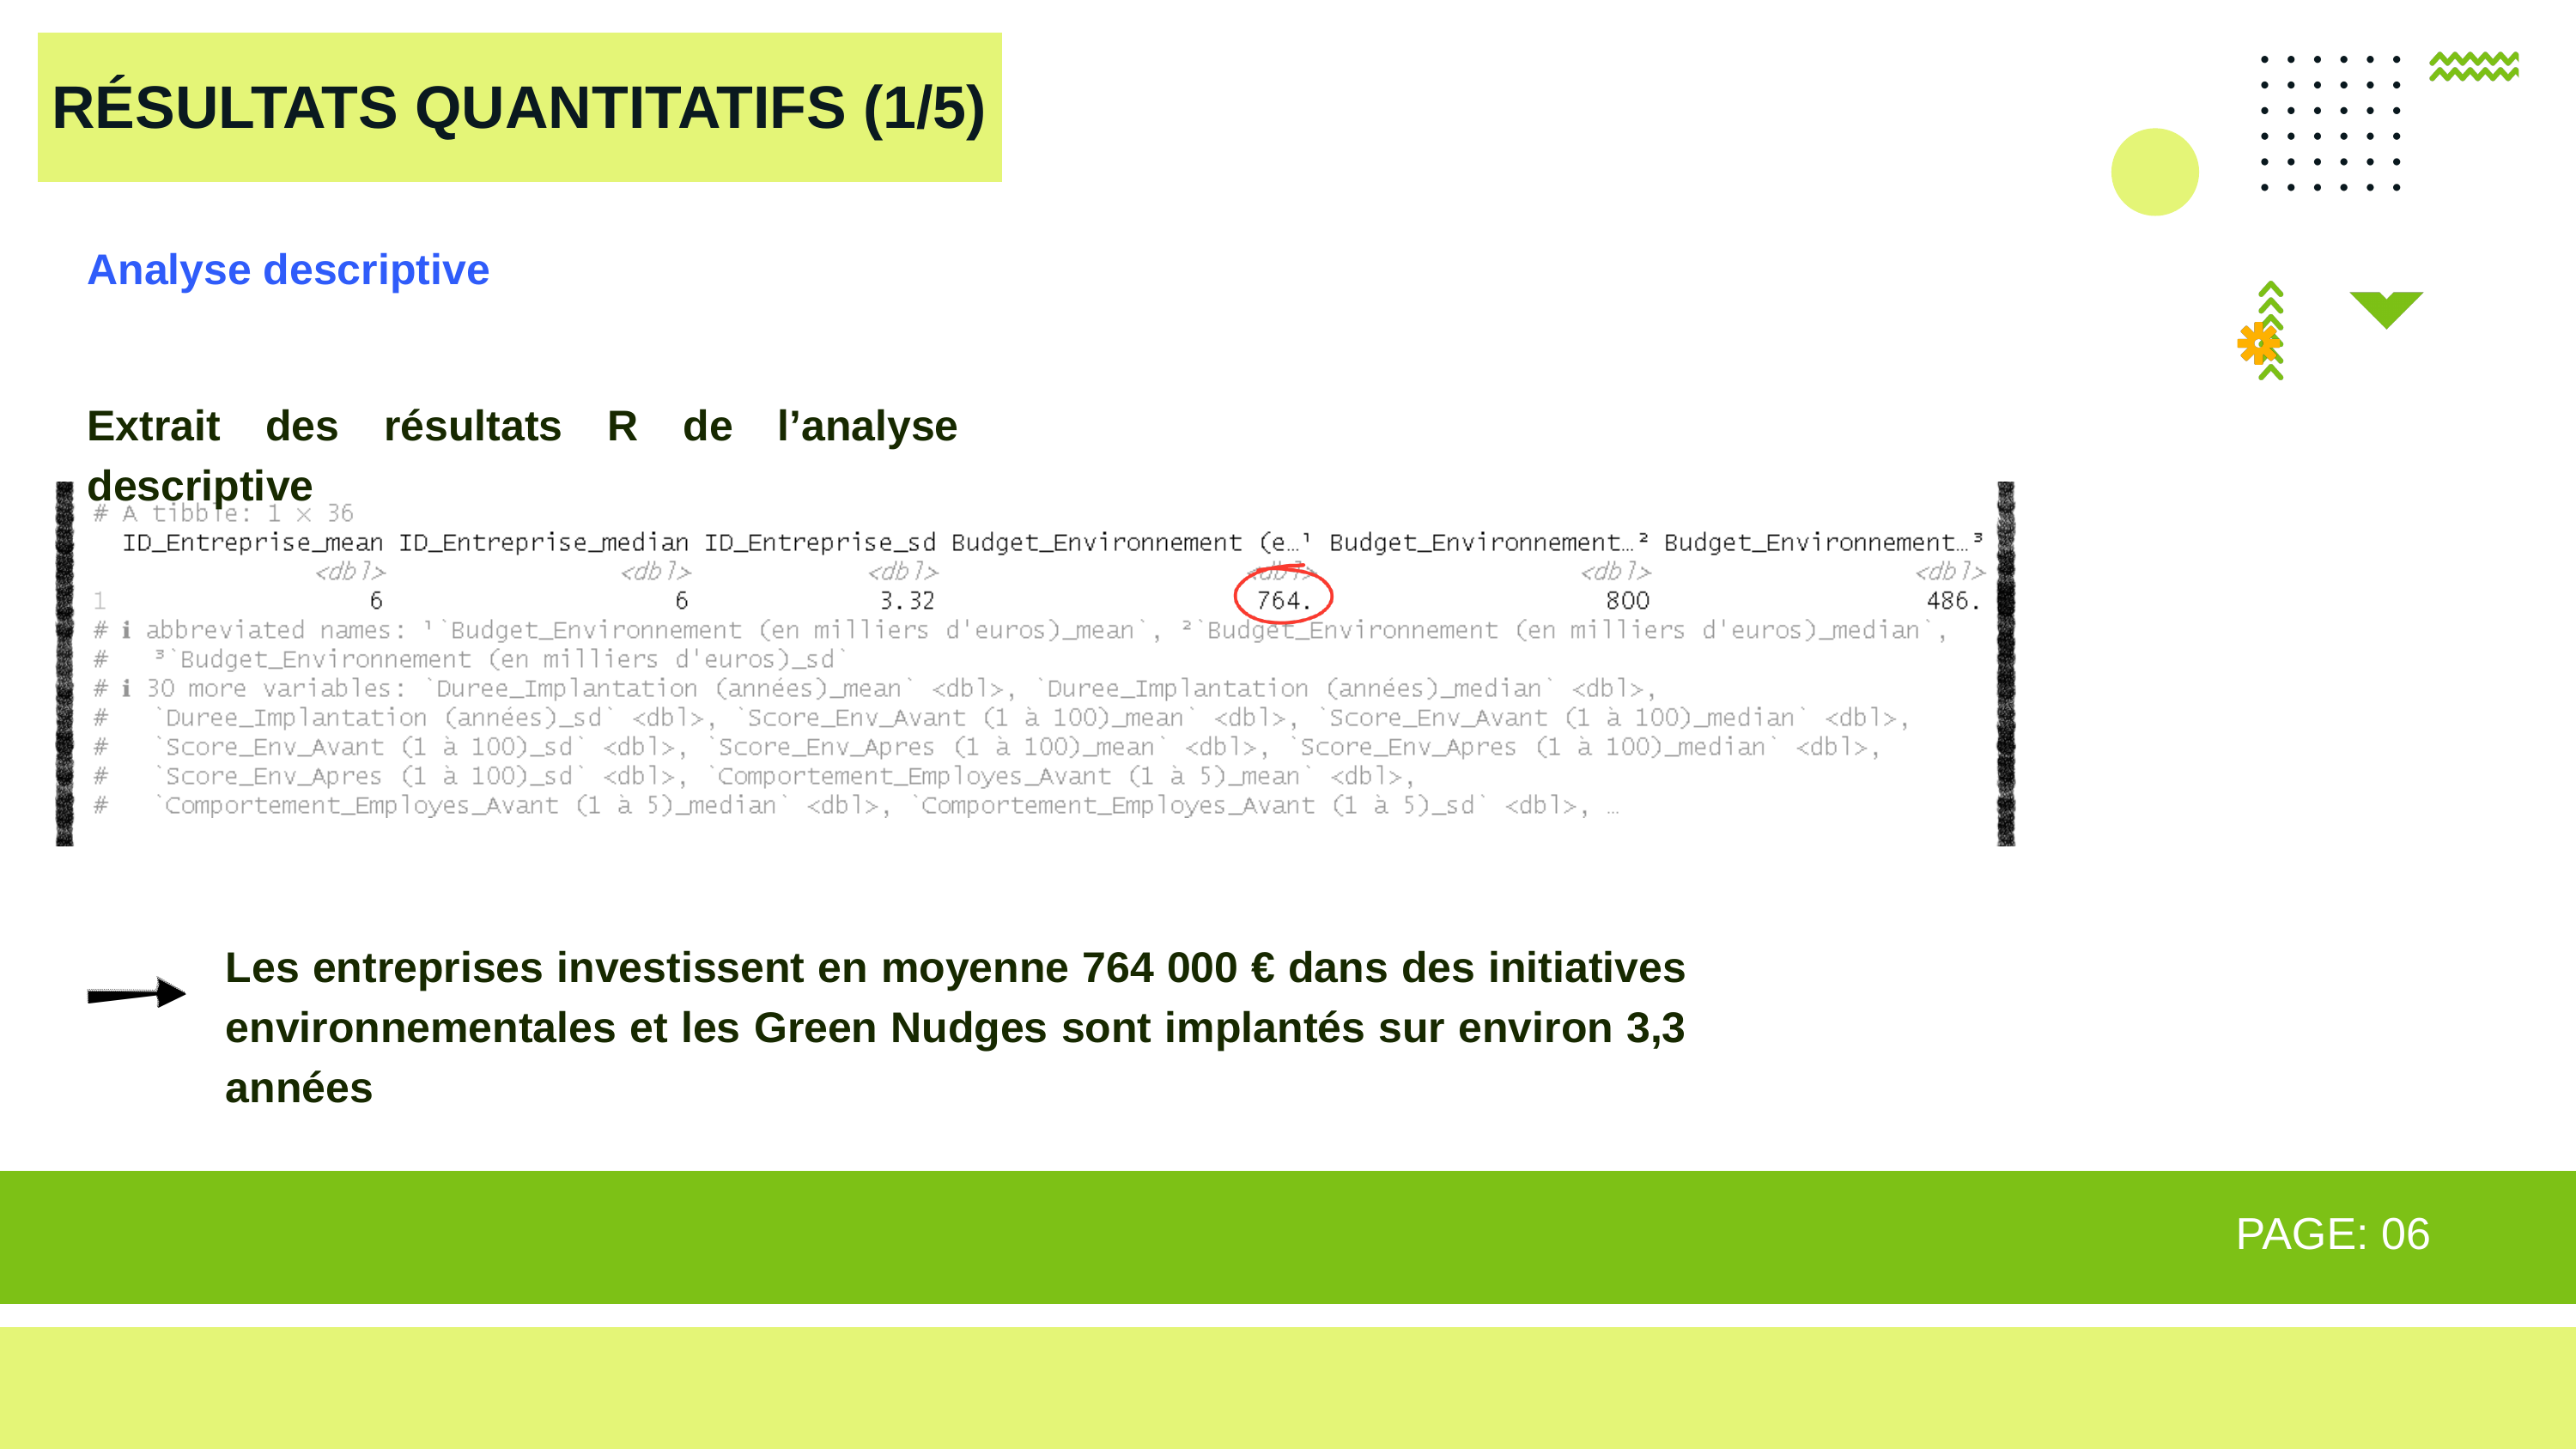

RÉSULTATS QUANTITATIFS (1/5)

Analyse descriptive

Extrait des résultats R de l’analyse descriptive

Les entreprises investissent en moyenne 764 000 € dans des initiatives environnementales et les Green Nudges sont implantés sur environ 3,3 années

PAGE: 06